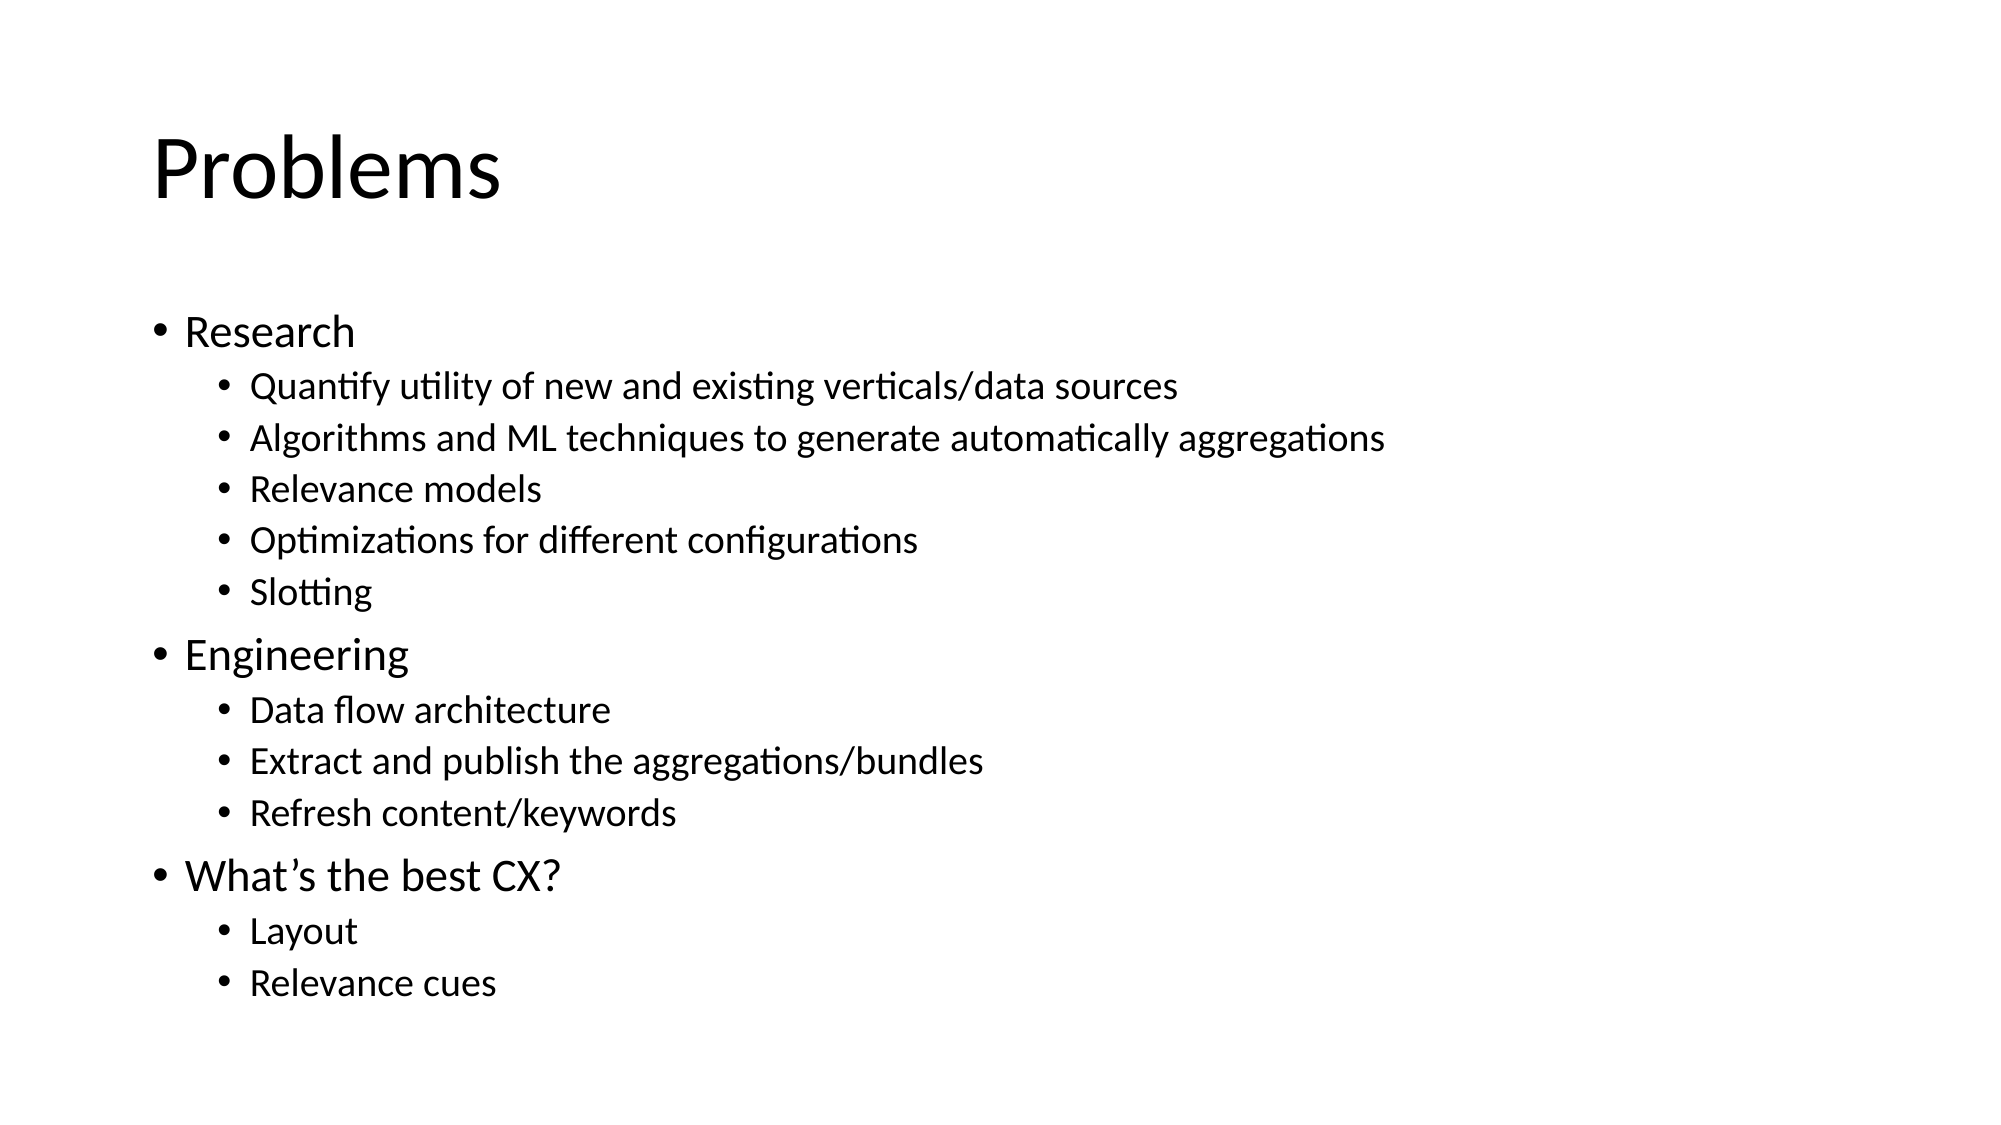

# Problems
Research
Quantify utility of new and existing verticals/data sources
Algorithms and ML techniques to generate automatically aggregations
Relevance models
Optimizations for different configurations
Slotting
Engineering
Data flow architecture
Extract and publish the aggregations/bundles
Refresh content/keywords
What’s the best CX?
Layout
Relevance cues